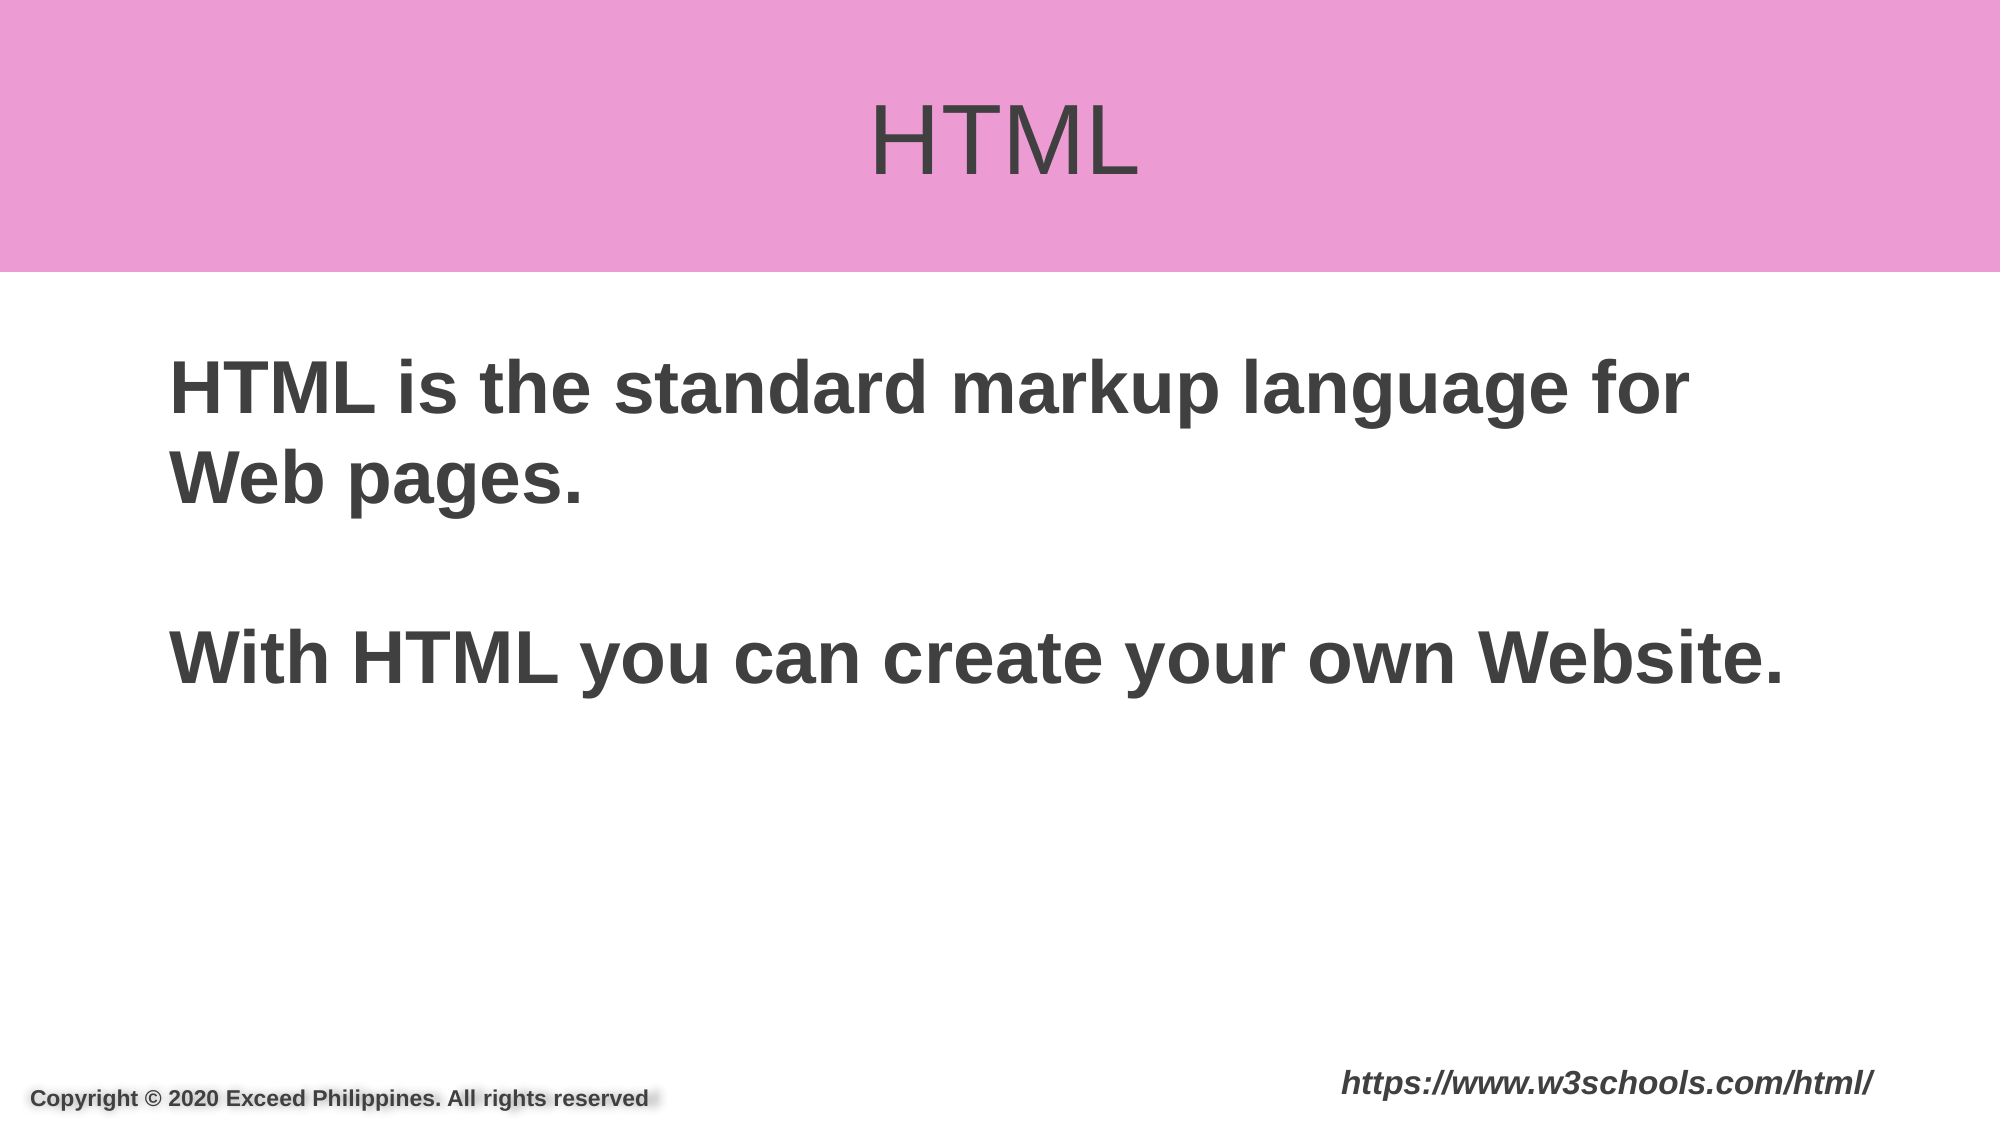

HTML
HTML is the standard markup language for Web pages.

With HTML you can create your own Website.
https://www.w3schools.com/html/
Copyright © 2020 Exceed Philippines. All rights reserved